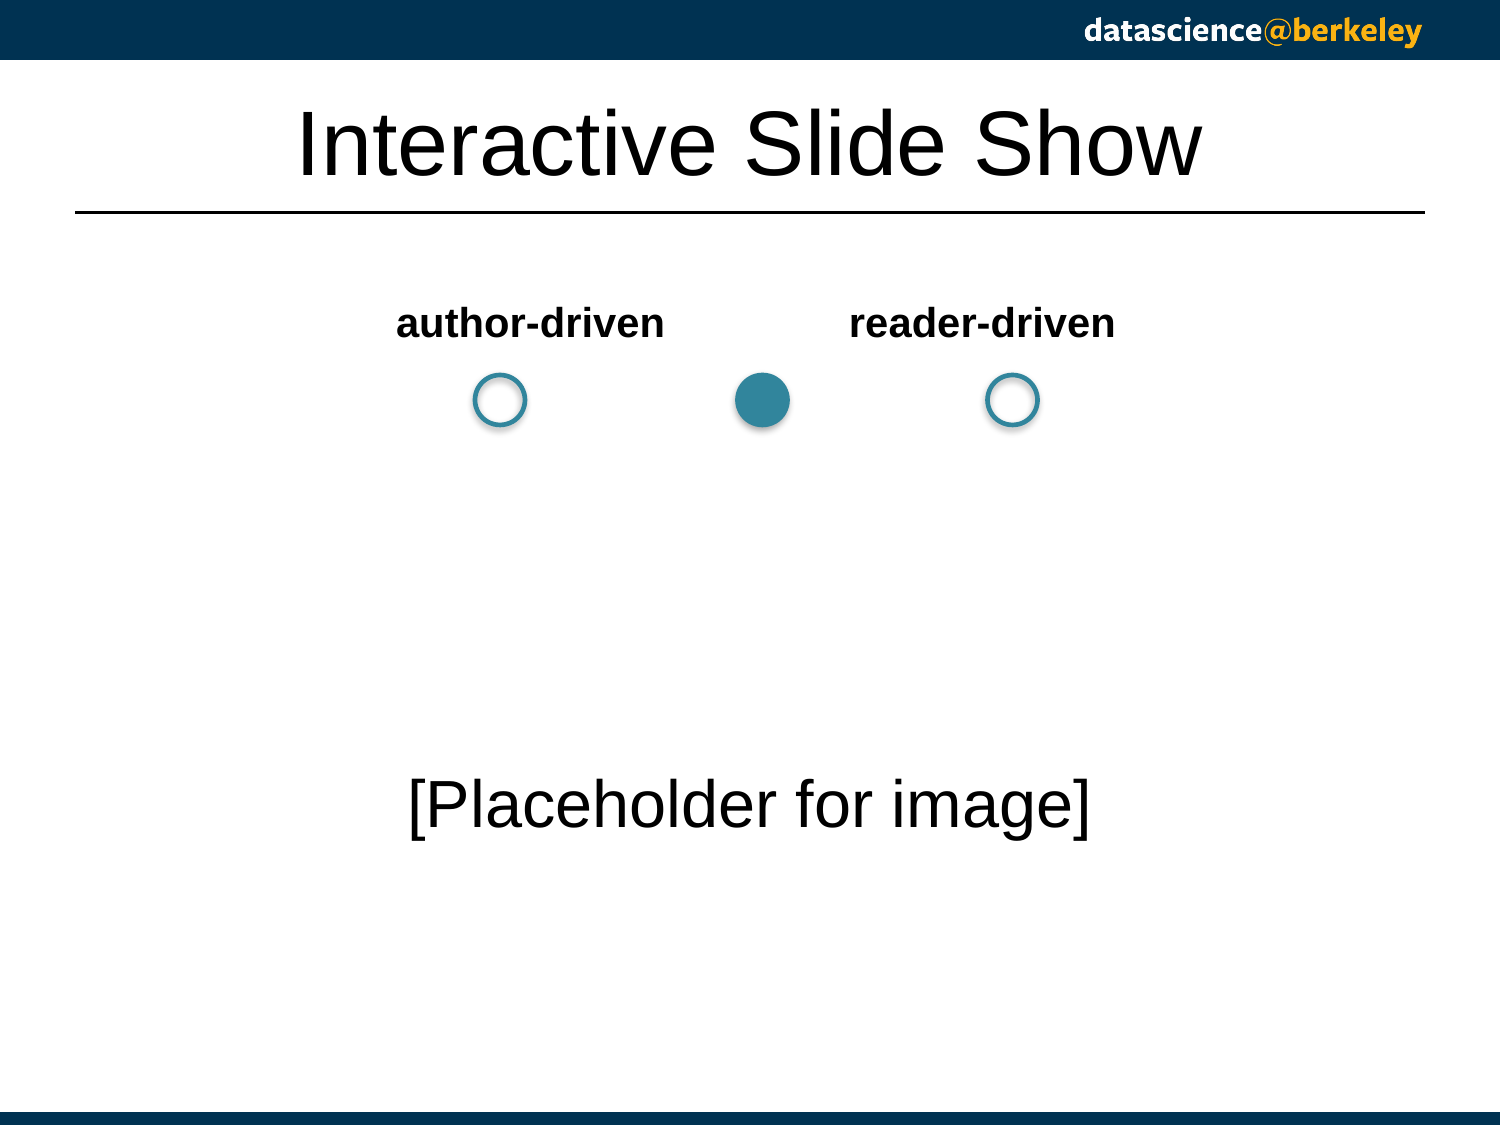

# Interactive Slide Show

author-driven                reader-driven

[Placeholder for image]